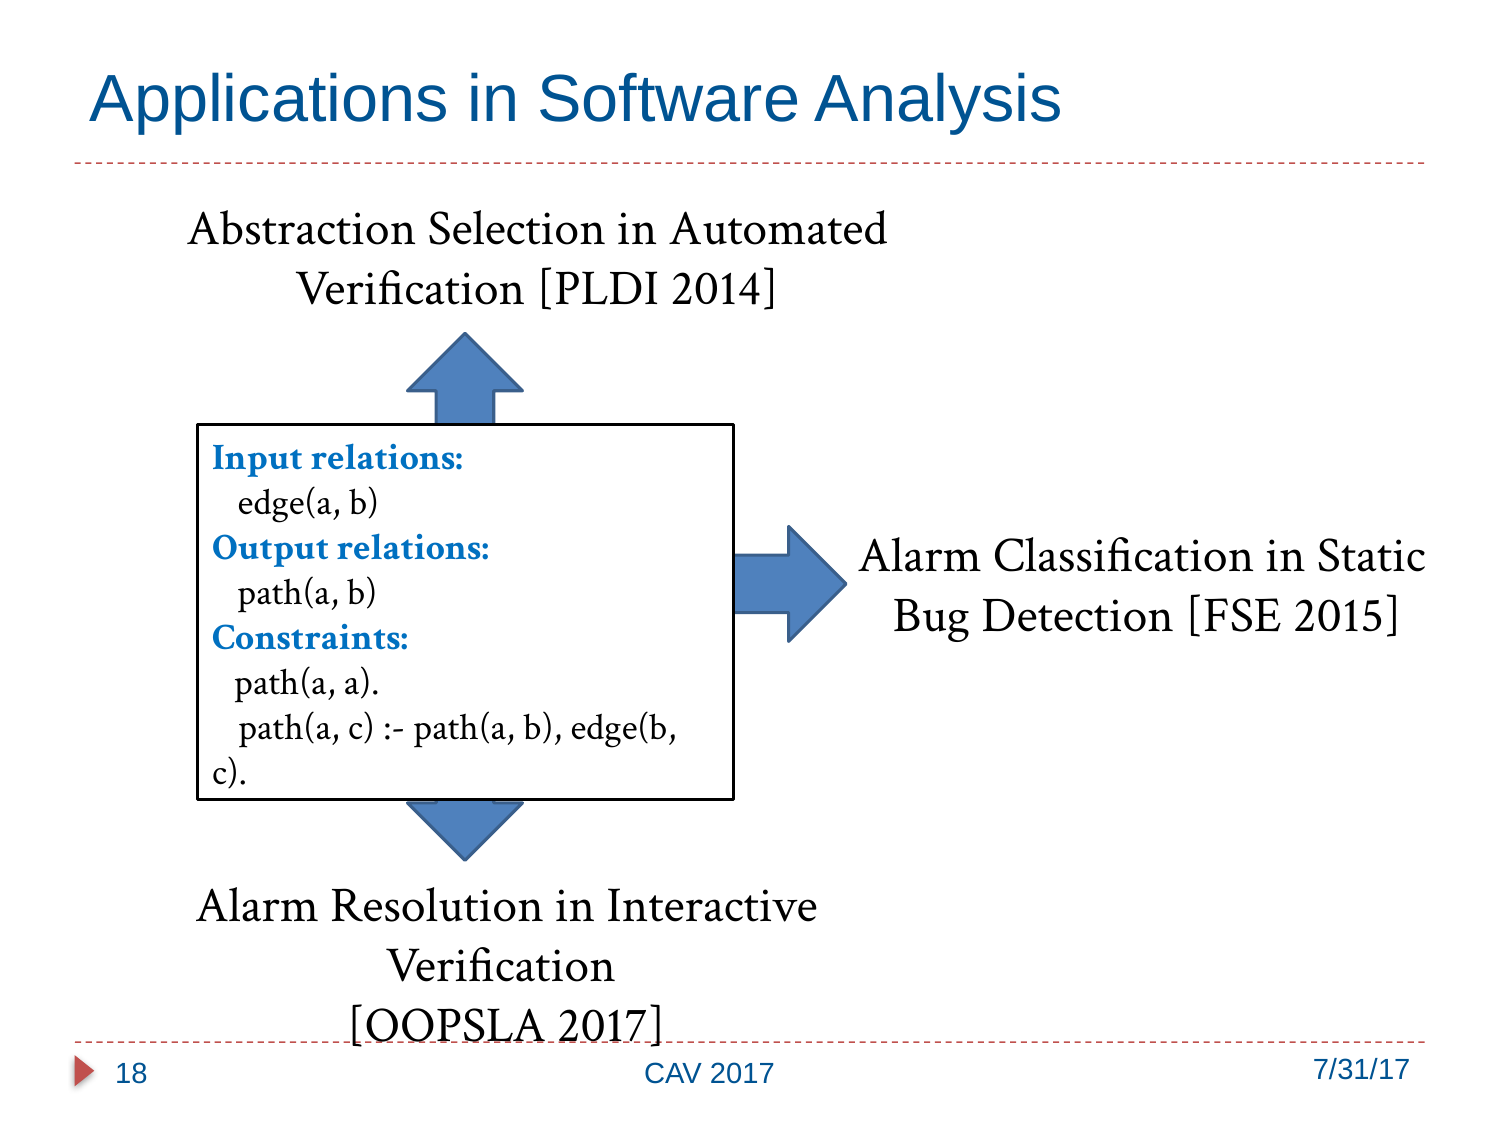

# Applications in Software Analysis
Abstraction Selection in Automated
Verification [PLDI 2014]

Input relations:
   edge(a, b)
Output relations:
   path(a, b)
Constraints:
 1path(a, a).
 2path(a, c) :- path(a, b), edge(b, c).

Alarm Classification in Static
Bug Detection [FSE 2015]

Alarm Resolution in Interactive Verification
[OOPSLA 2017]
7/31/17
18
CAV 2017